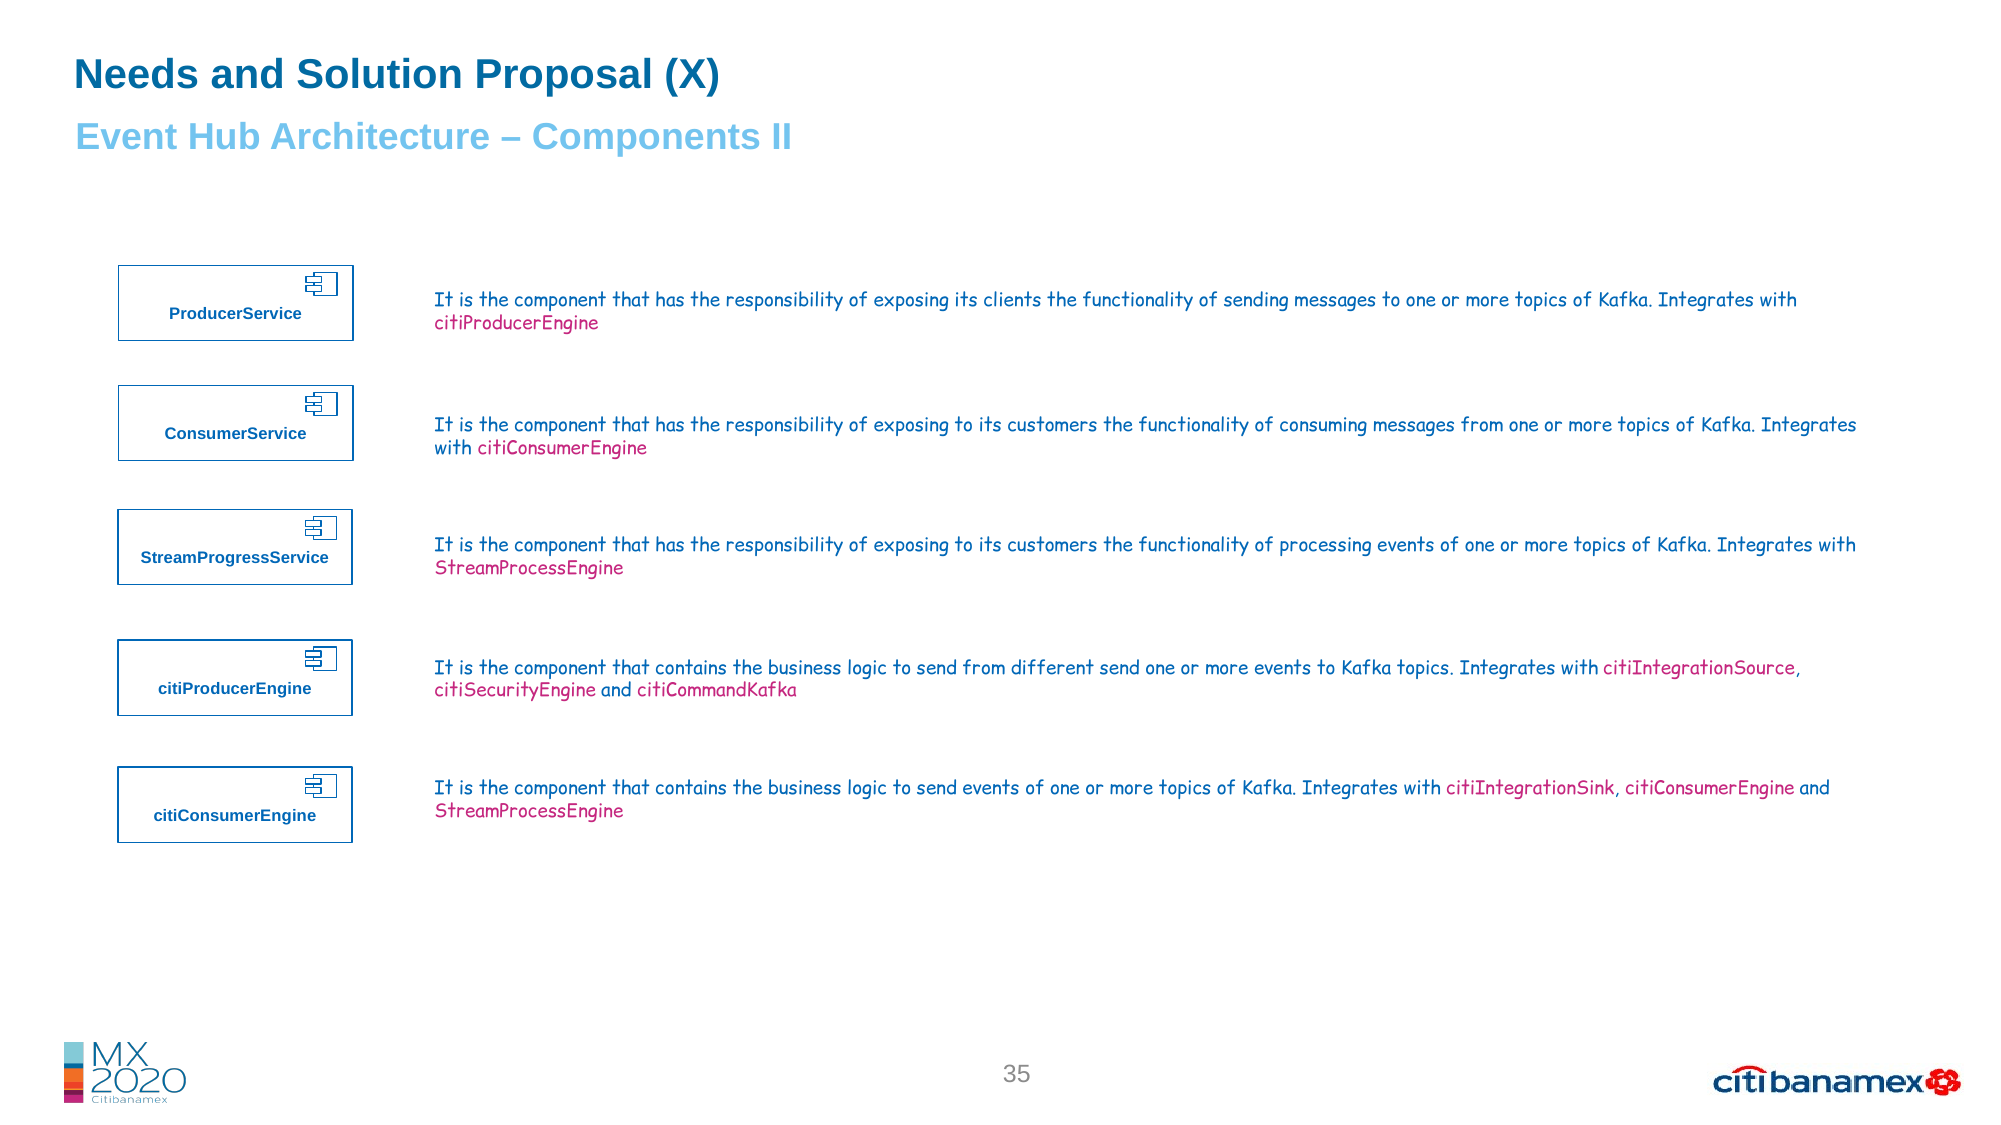

Needs and Solution Proposal (X)
Event Hub Architecture – Components II

ProducerService

It is the component that has the responsibility of exposing its clients the functionality of sending messages to one or more topics of Kafka. Integrates with citiProducerEngine

ConsumerService

It is the component that has the responsibility of exposing to its customers the functionality of consuming messages from one or more topics of Kafka. Integrates with citiConsumerEngine

StreamProgressService

It is the component that has the responsibility of exposing to its customers the functionality of processing events of one or more topics of Kafka. Integrates with StreamProcessEngine
It is the component that contains the business logic to send from different send one or more events to Kafka topics. Integrates with citiIntegrationSource, citiSecurityEngine and citiCommandKafka

citiProducerEngine

It is the component that contains the business logic to send events of one or more topics of Kafka. Integrates with citiIntegrationSink, citiConsumerEngine and StreamProcessEngine

citiConsumerEngine